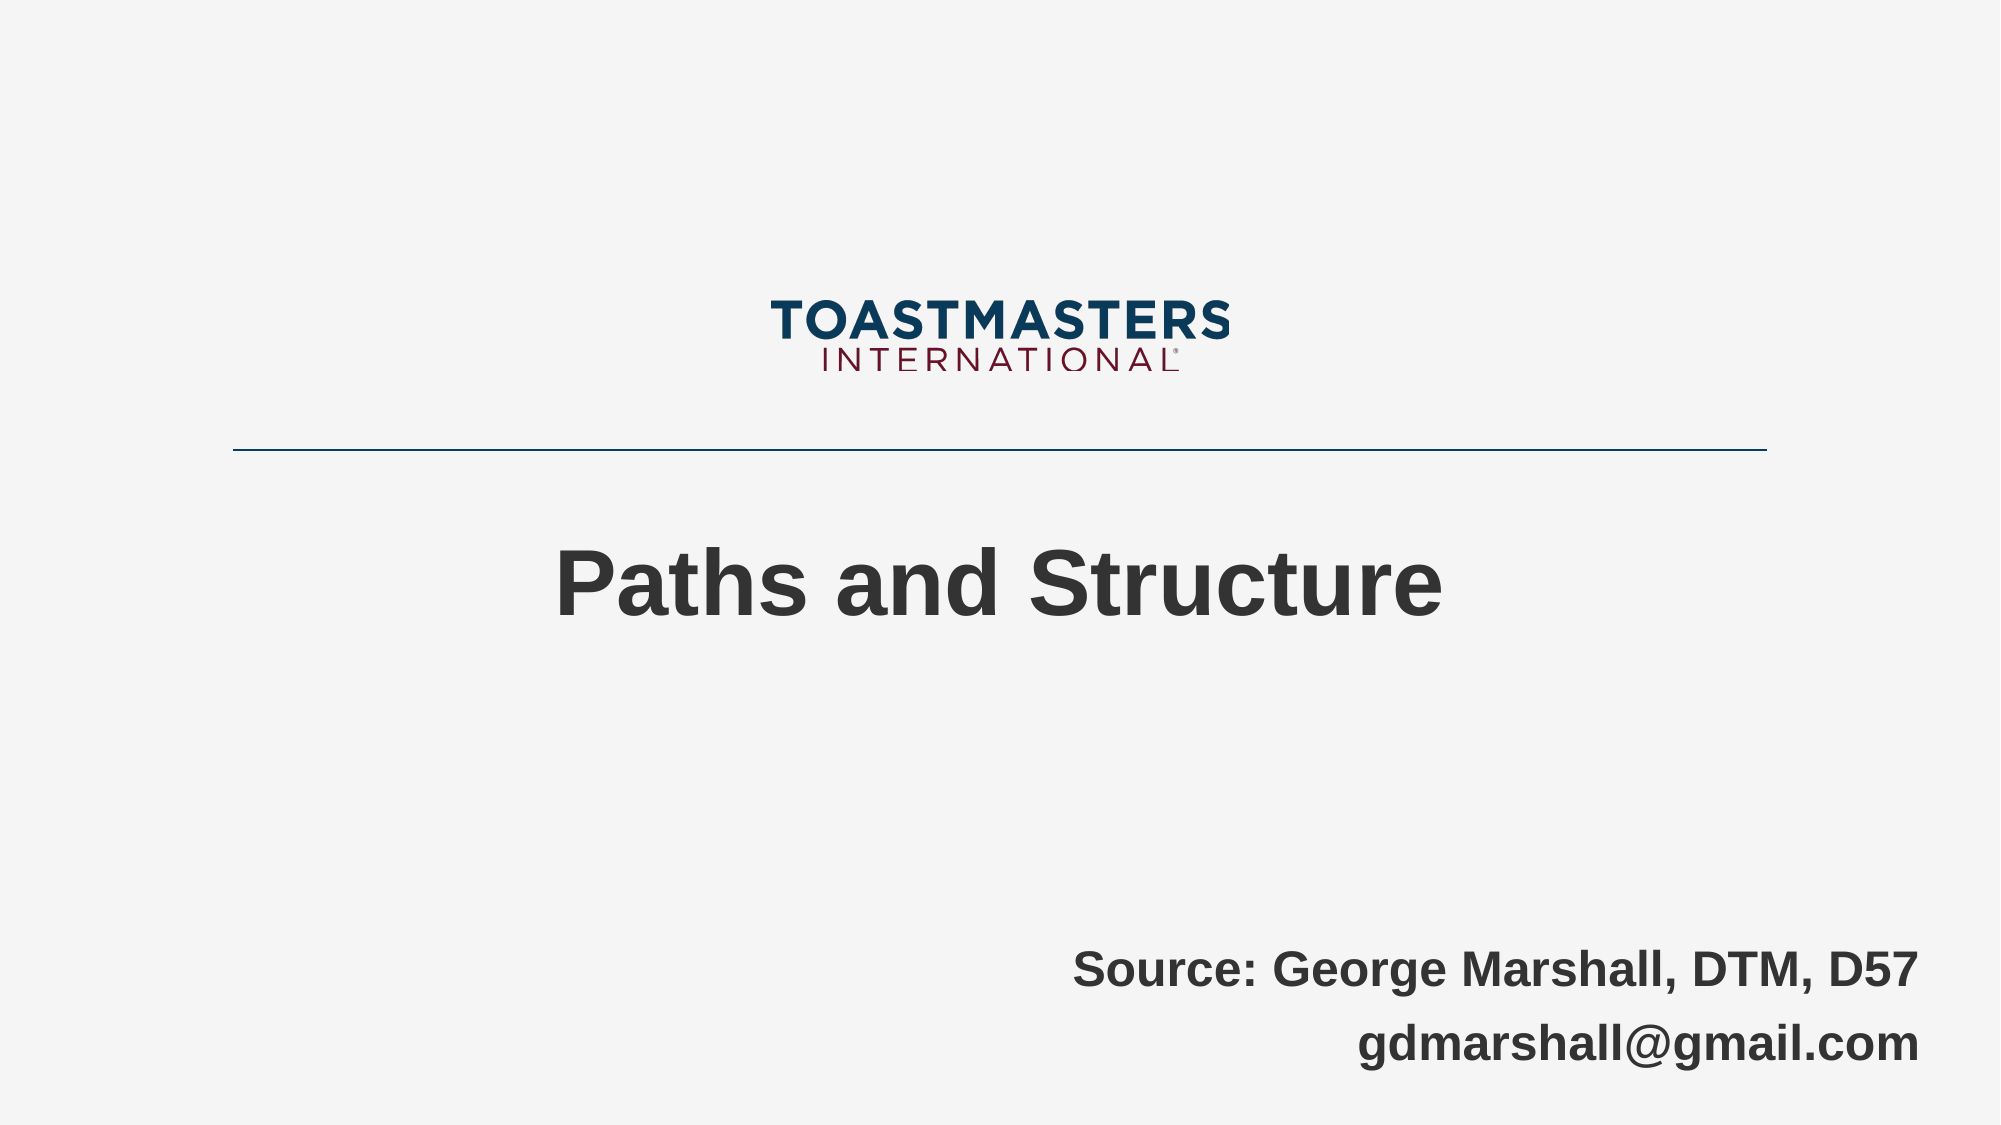

# Paths and Structure
Source: George Marshall, DTM, D57
gdmarshall@gmail.com